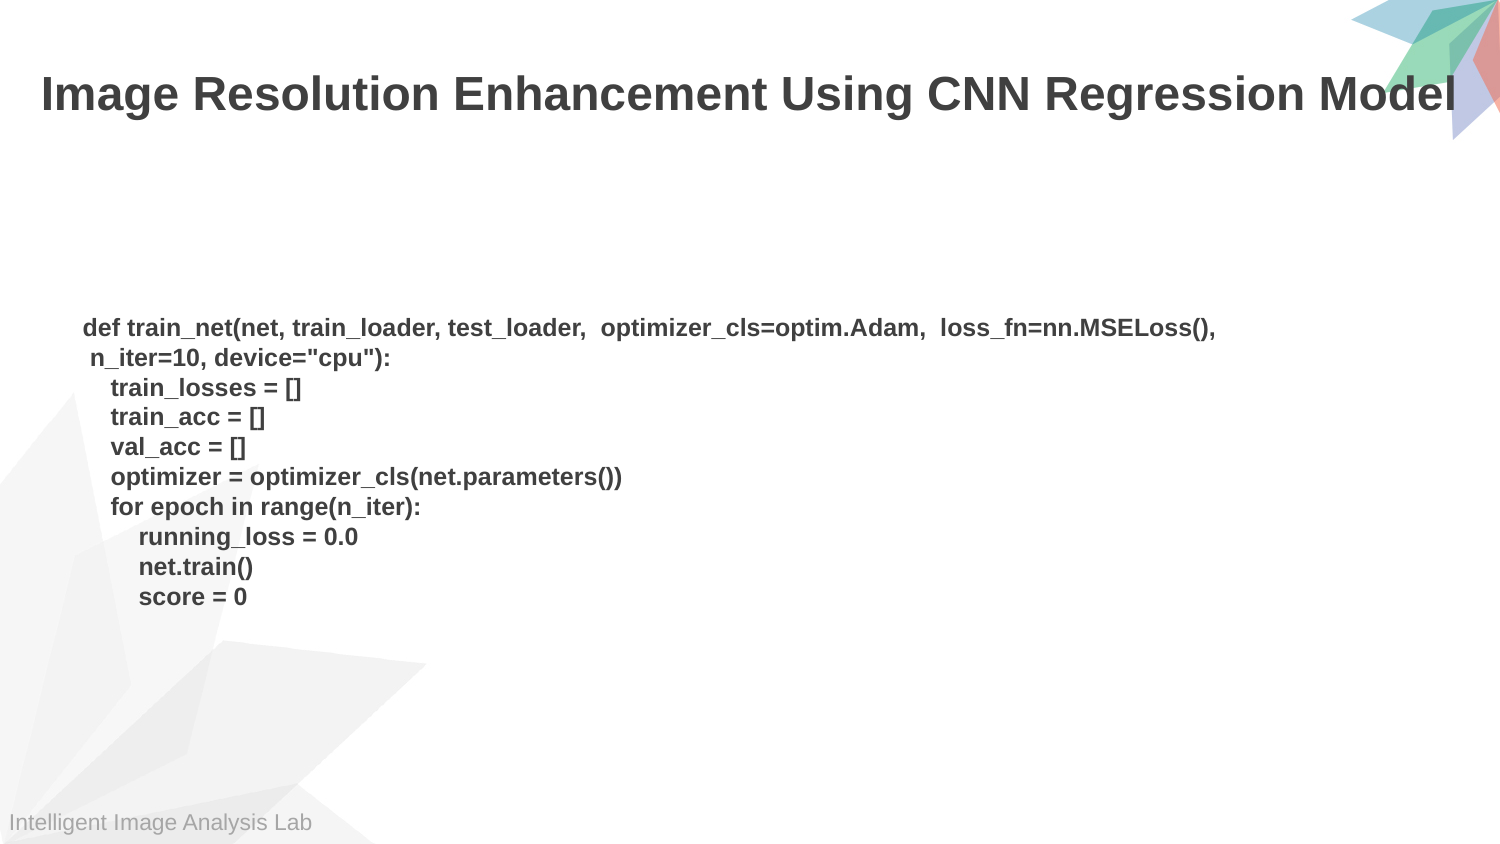

Image Resolution Enhancement Using CNN Regression Model
def train_net(net, train_loader, test_loader,  optimizer_cls=optim.Adam,  loss_fn=nn.MSELoss(),  n_iter=10, device="cpu"):
    train_losses = []
    train_acc = []
    val_acc = []
    optimizer = optimizer_cls(net.parameters())
    for epoch in range(n_iter):
        running_loss = 0.0
        net.train()
        score = 0